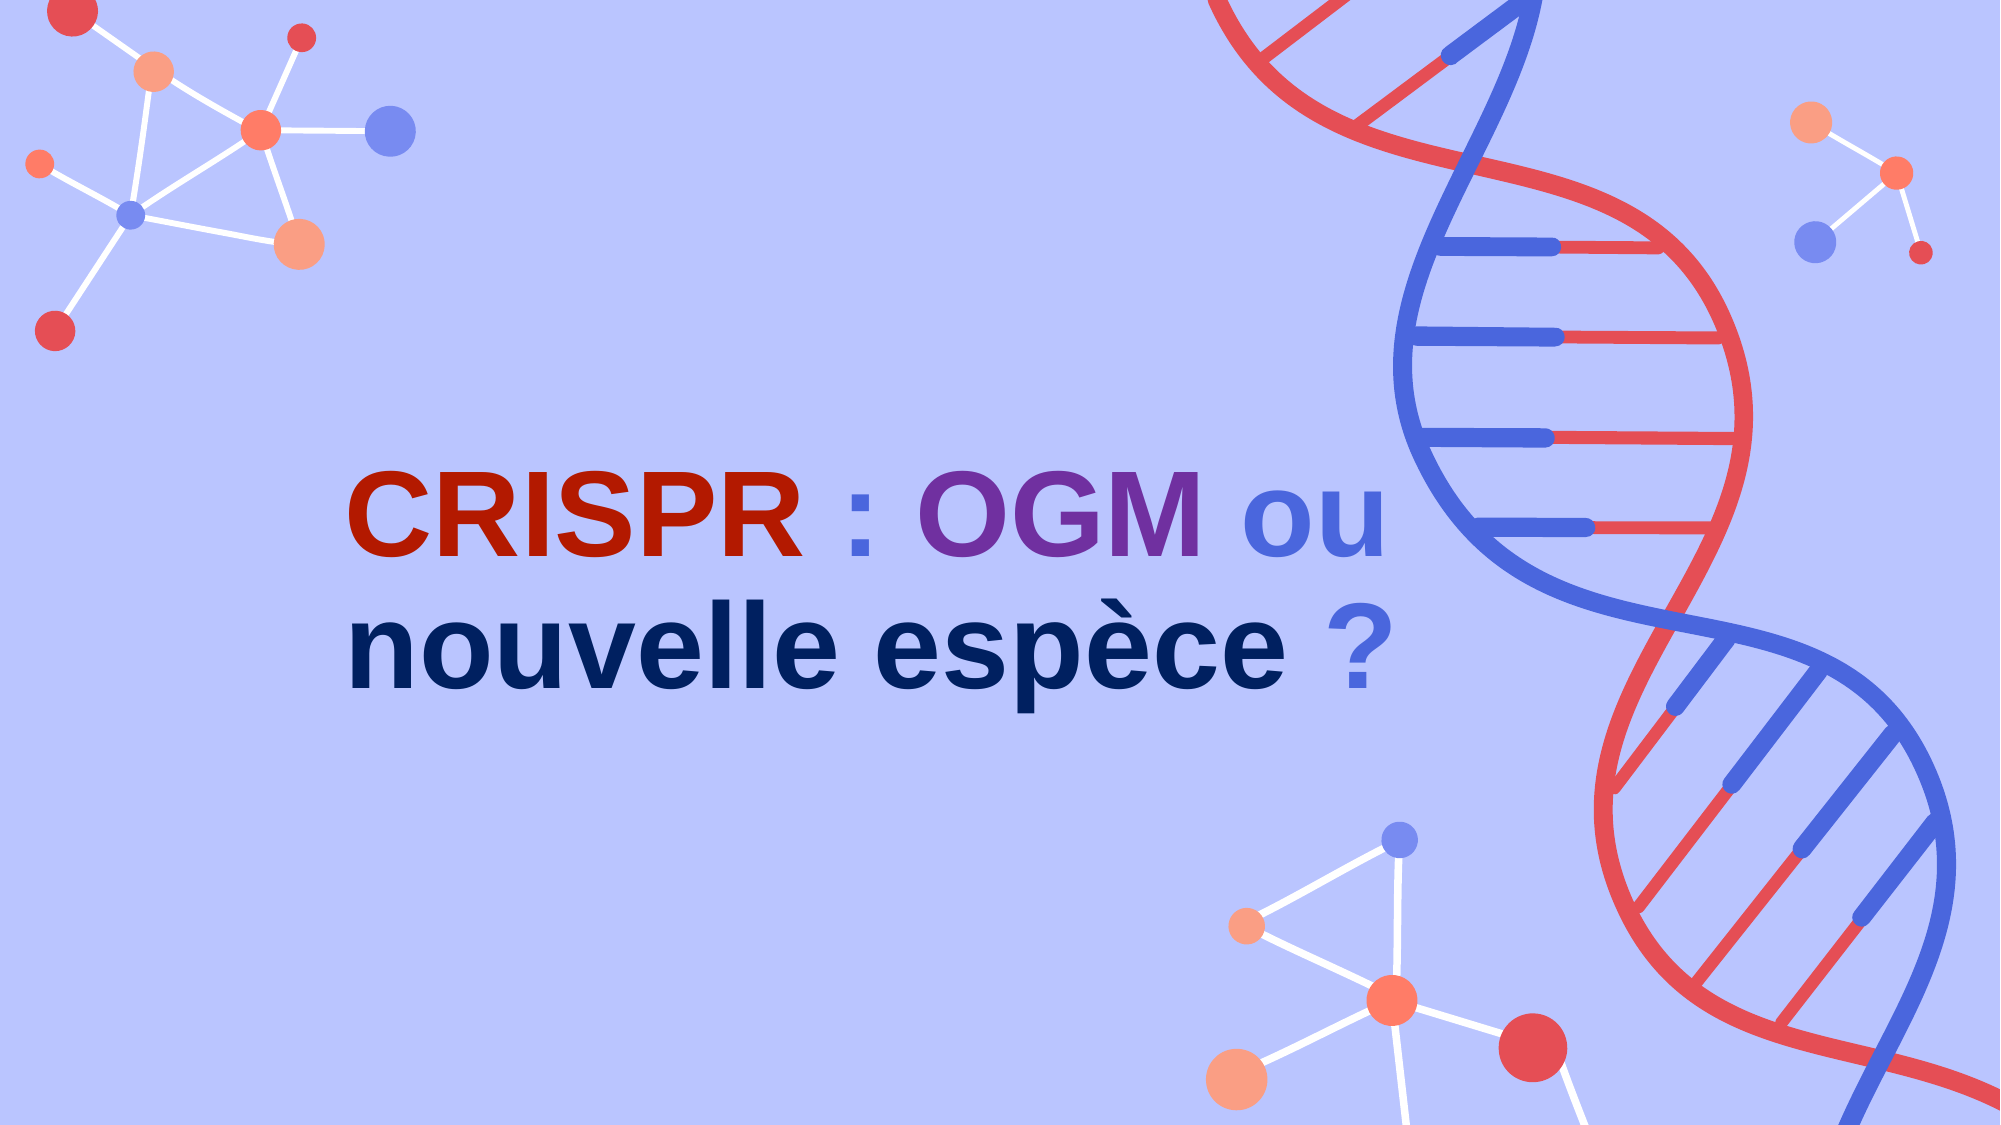

# CRISPR : OGM ou nouvelle espèce ?